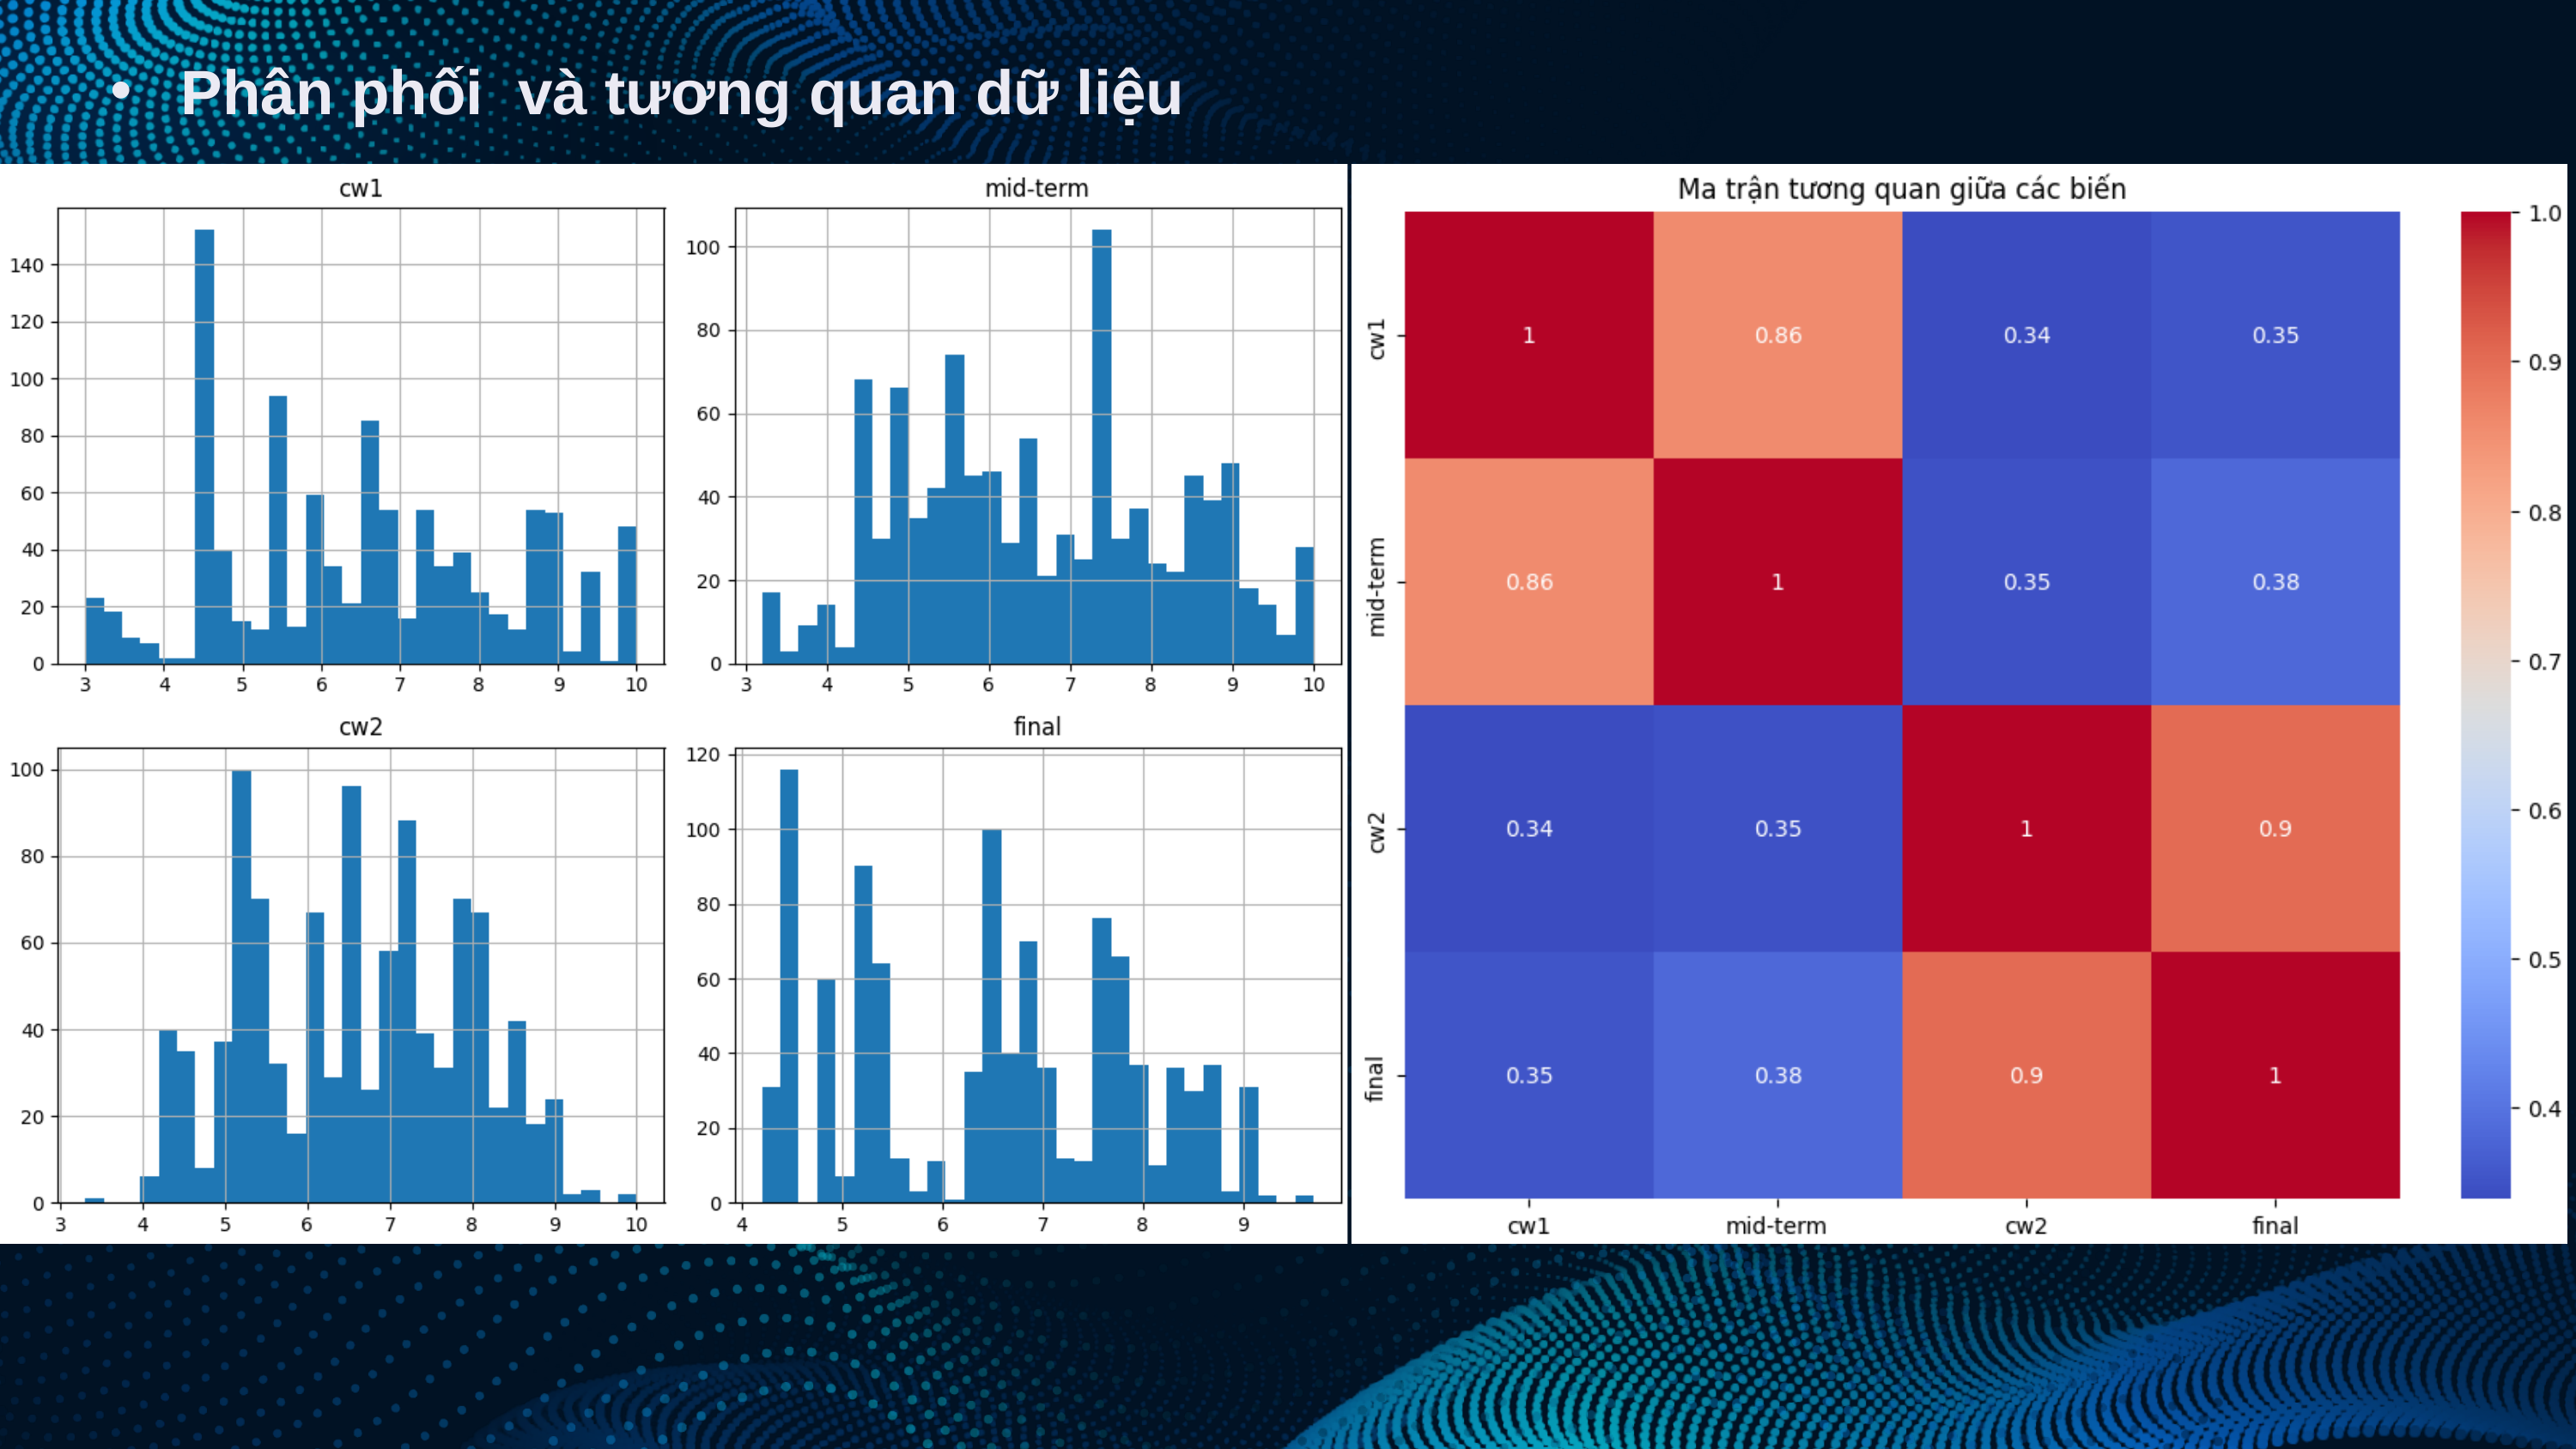

Phân phối  và tương quan dữ liệu